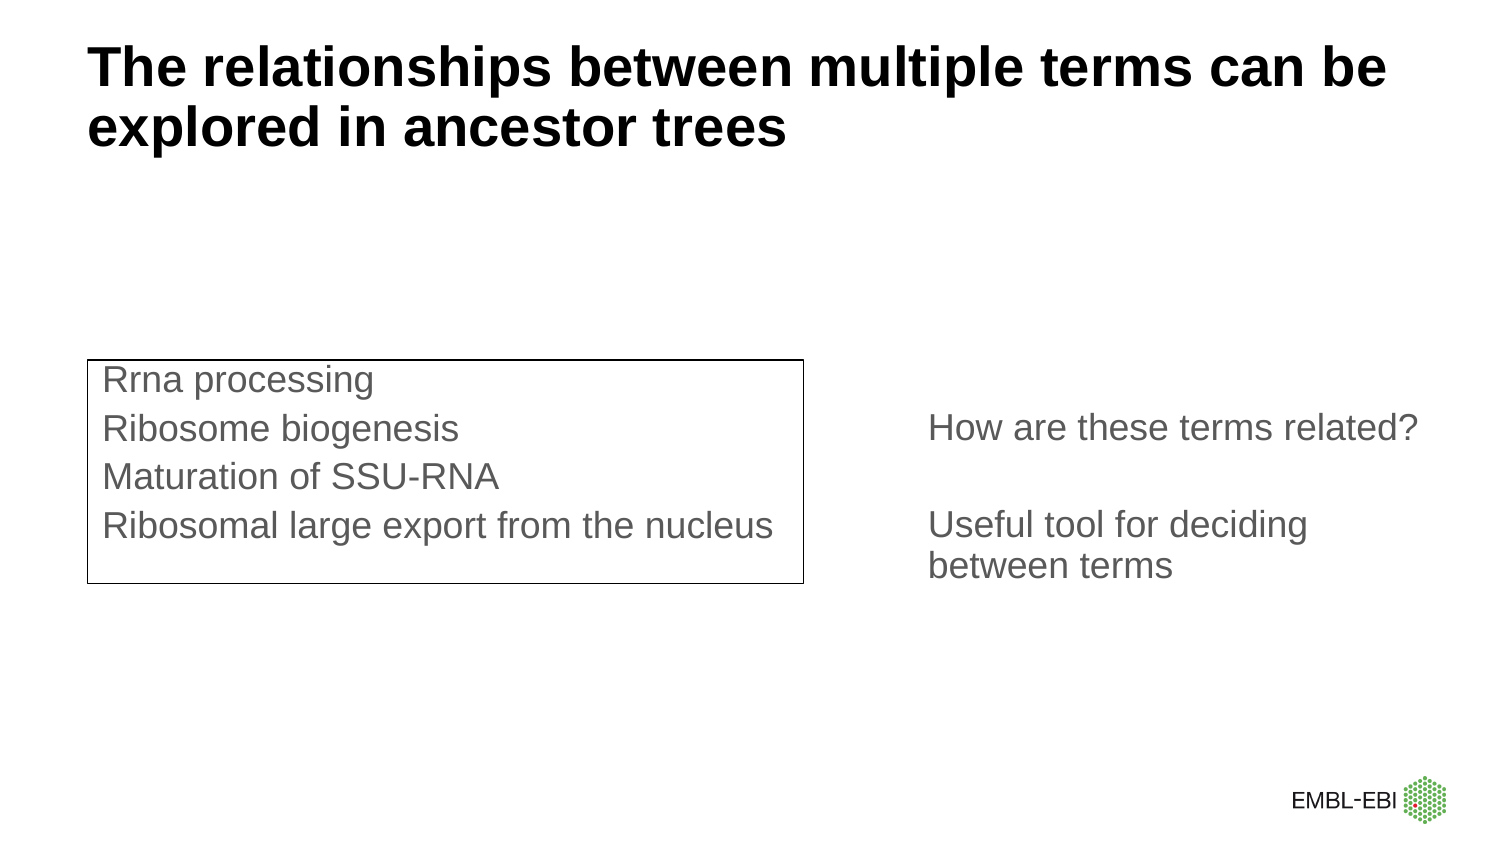

# The relationships between multiple terms can be explored in ancestor trees
Rrna processing
Ribosome biogenesis
Maturation of SSU-RNA
Ribosomal large export from the nucleus
How are these terms related?

Useful tool for deciding between terms